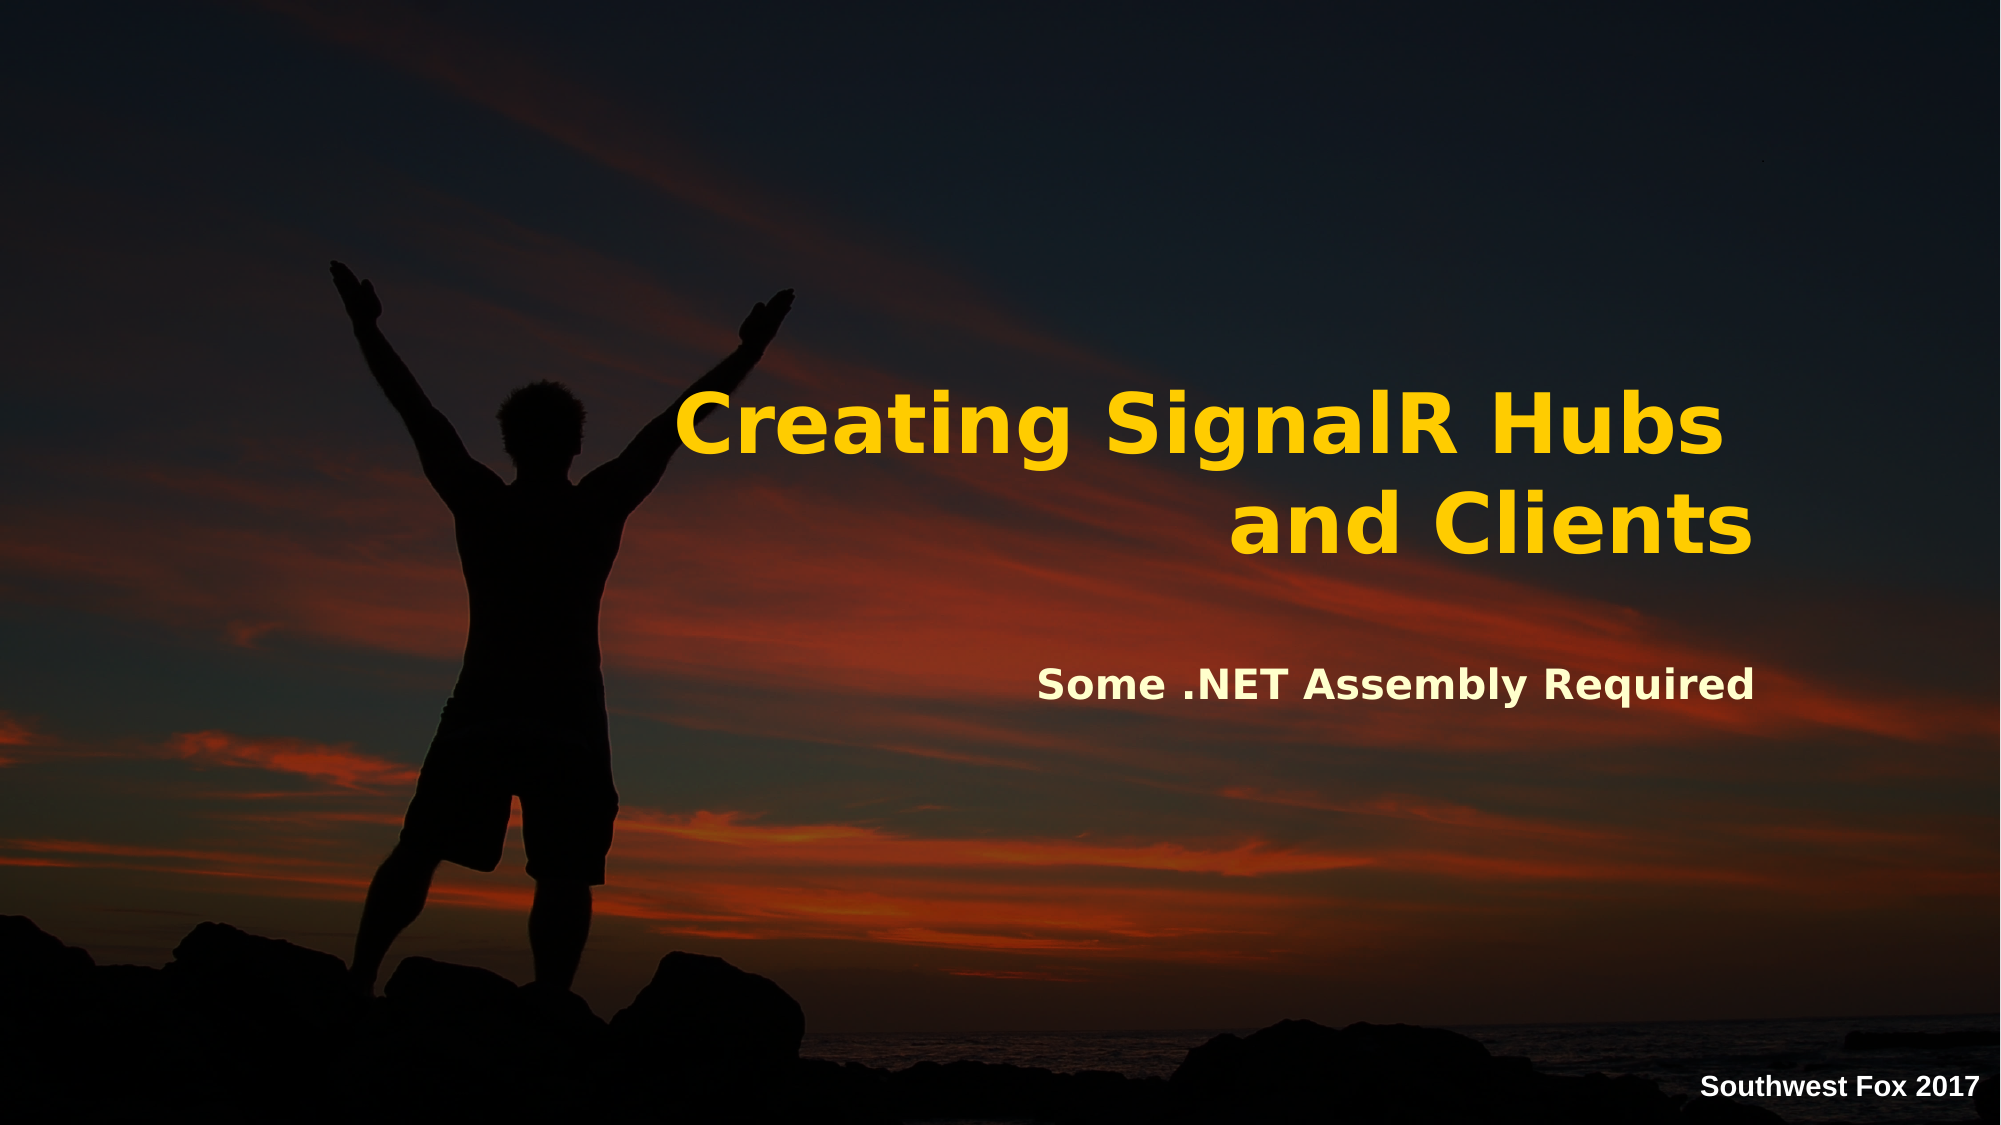

# Creating SignalR Hubs and Clients
Some .NET Assembly Required